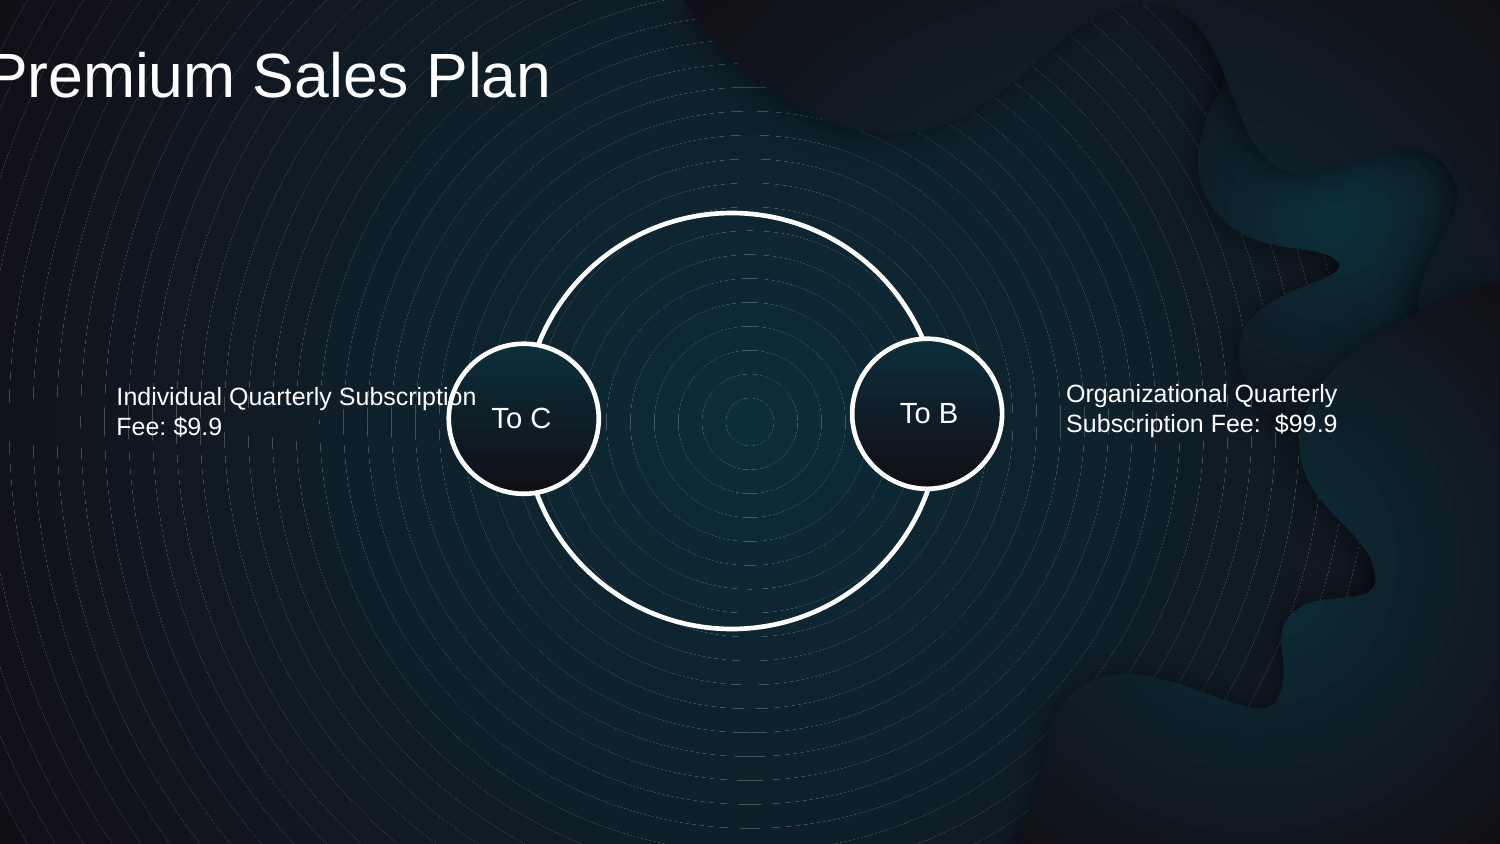

Premium Sales Plan

Organizational Quarterly Subscription Fee:  $99.9
Individual Quarterly Subscription Fee: $9.9
# To B
To C